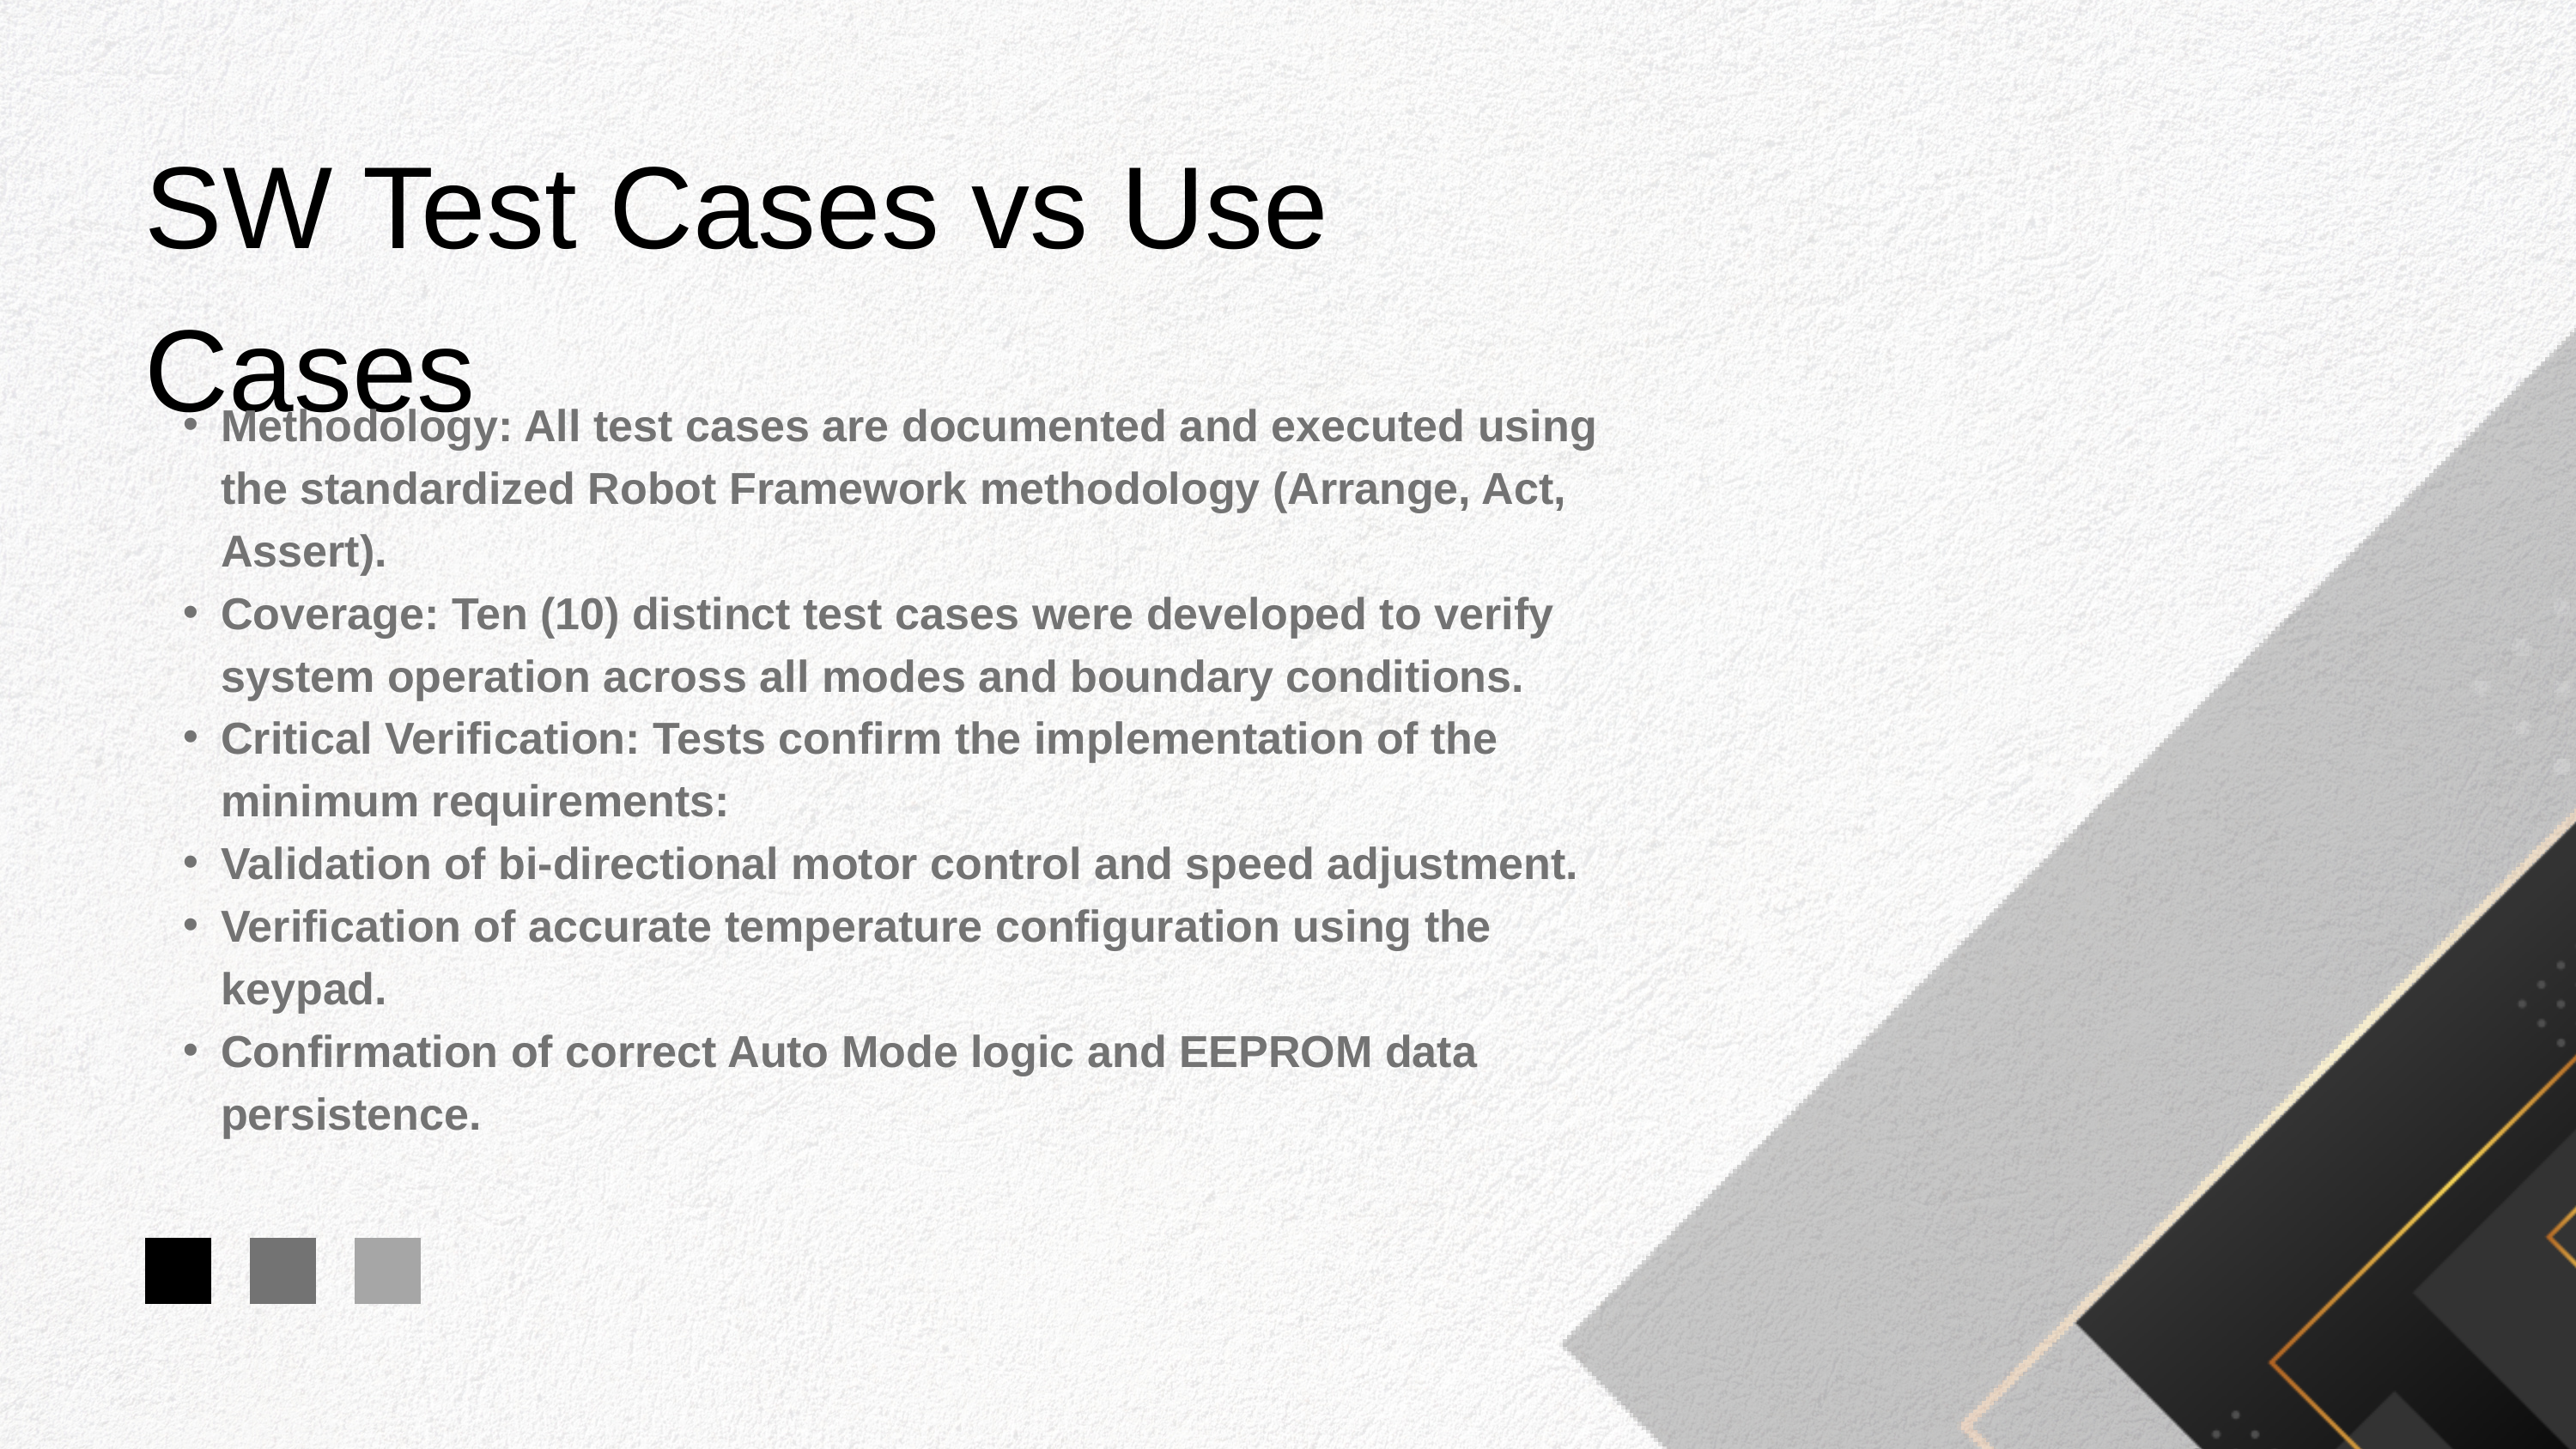

SW Test Cases vs Use Cases

Methodology: All test cases are documented and executed using the standardized Robot Framework methodology (Arrange, Act, Assert).
Coverage: Ten (10) distinct test cases were developed to verify system operation across all modes and boundary conditions.
Critical Verification: Tests confirm the implementation of the minimum requirements:
Validation of bi-directional motor control and speed adjustment.
Verification of accurate temperature configuration using the keypad.
Confirmation of correct Auto Mode logic and EEPROM data persistence.